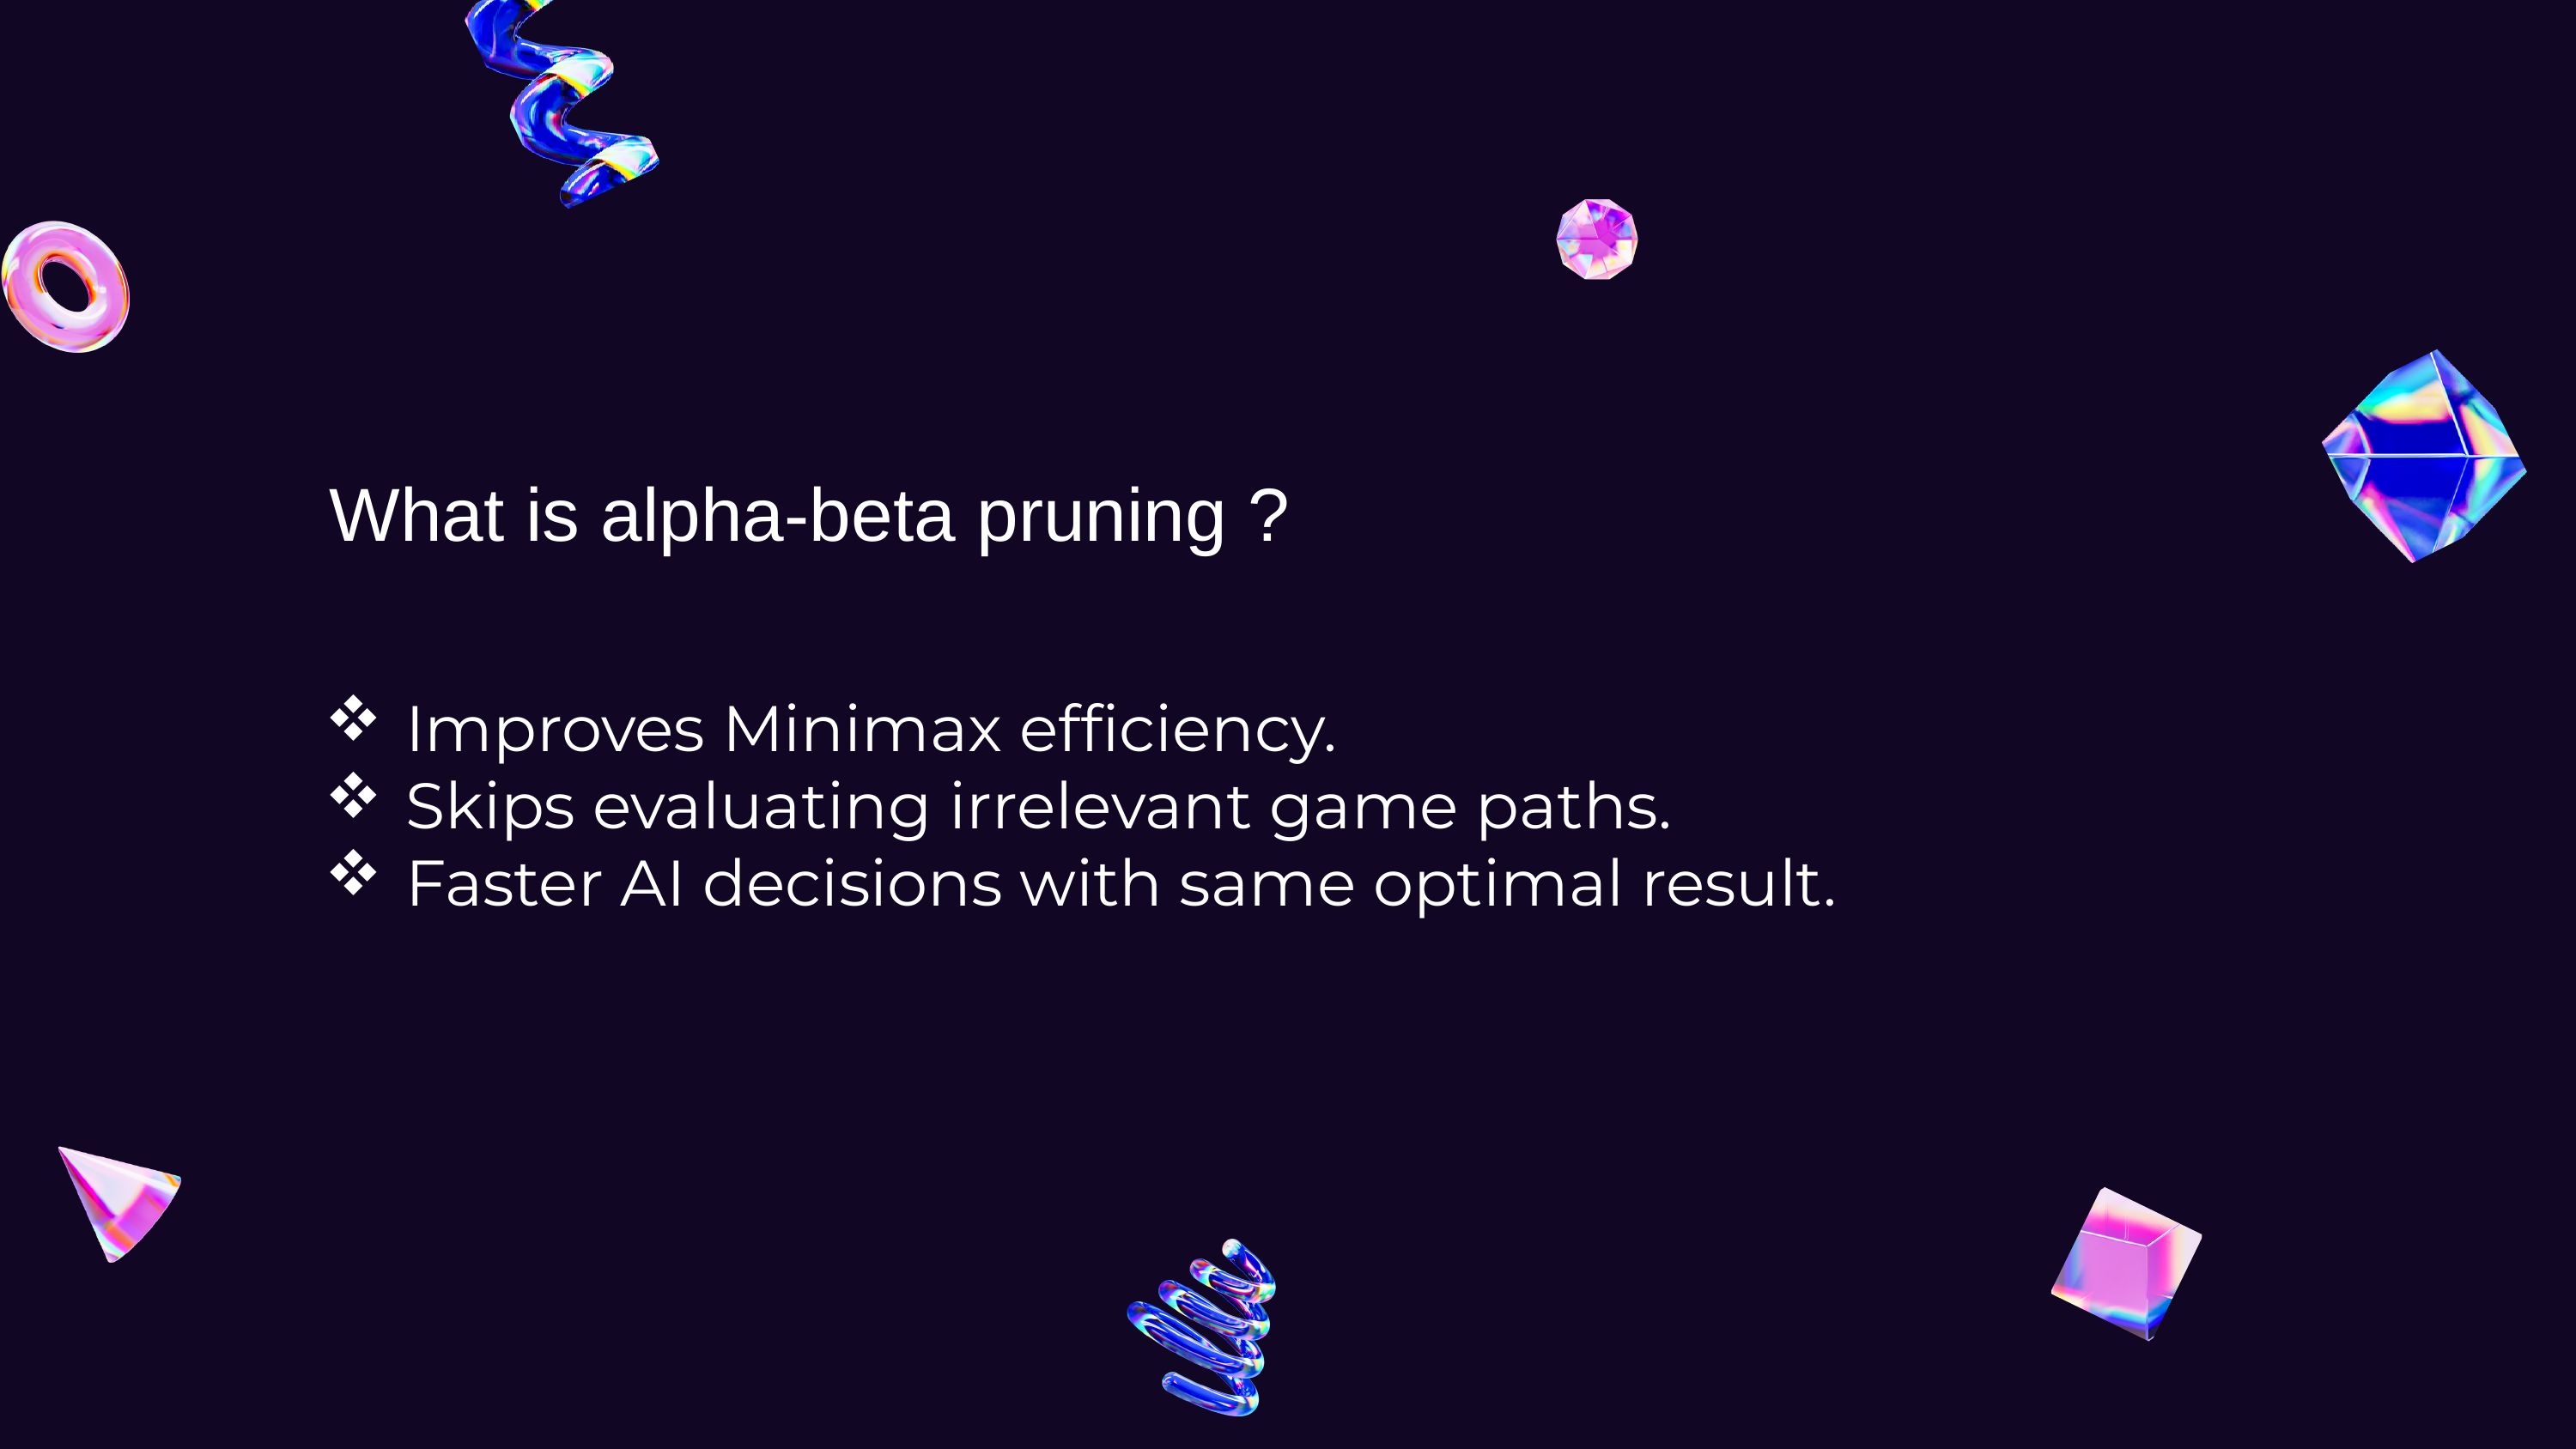

What is alpha-beta pruning ?
Improves Minimax efficiency.
Skips evaluating irrelevant game paths.
Faster AI decisions with same optimal result.